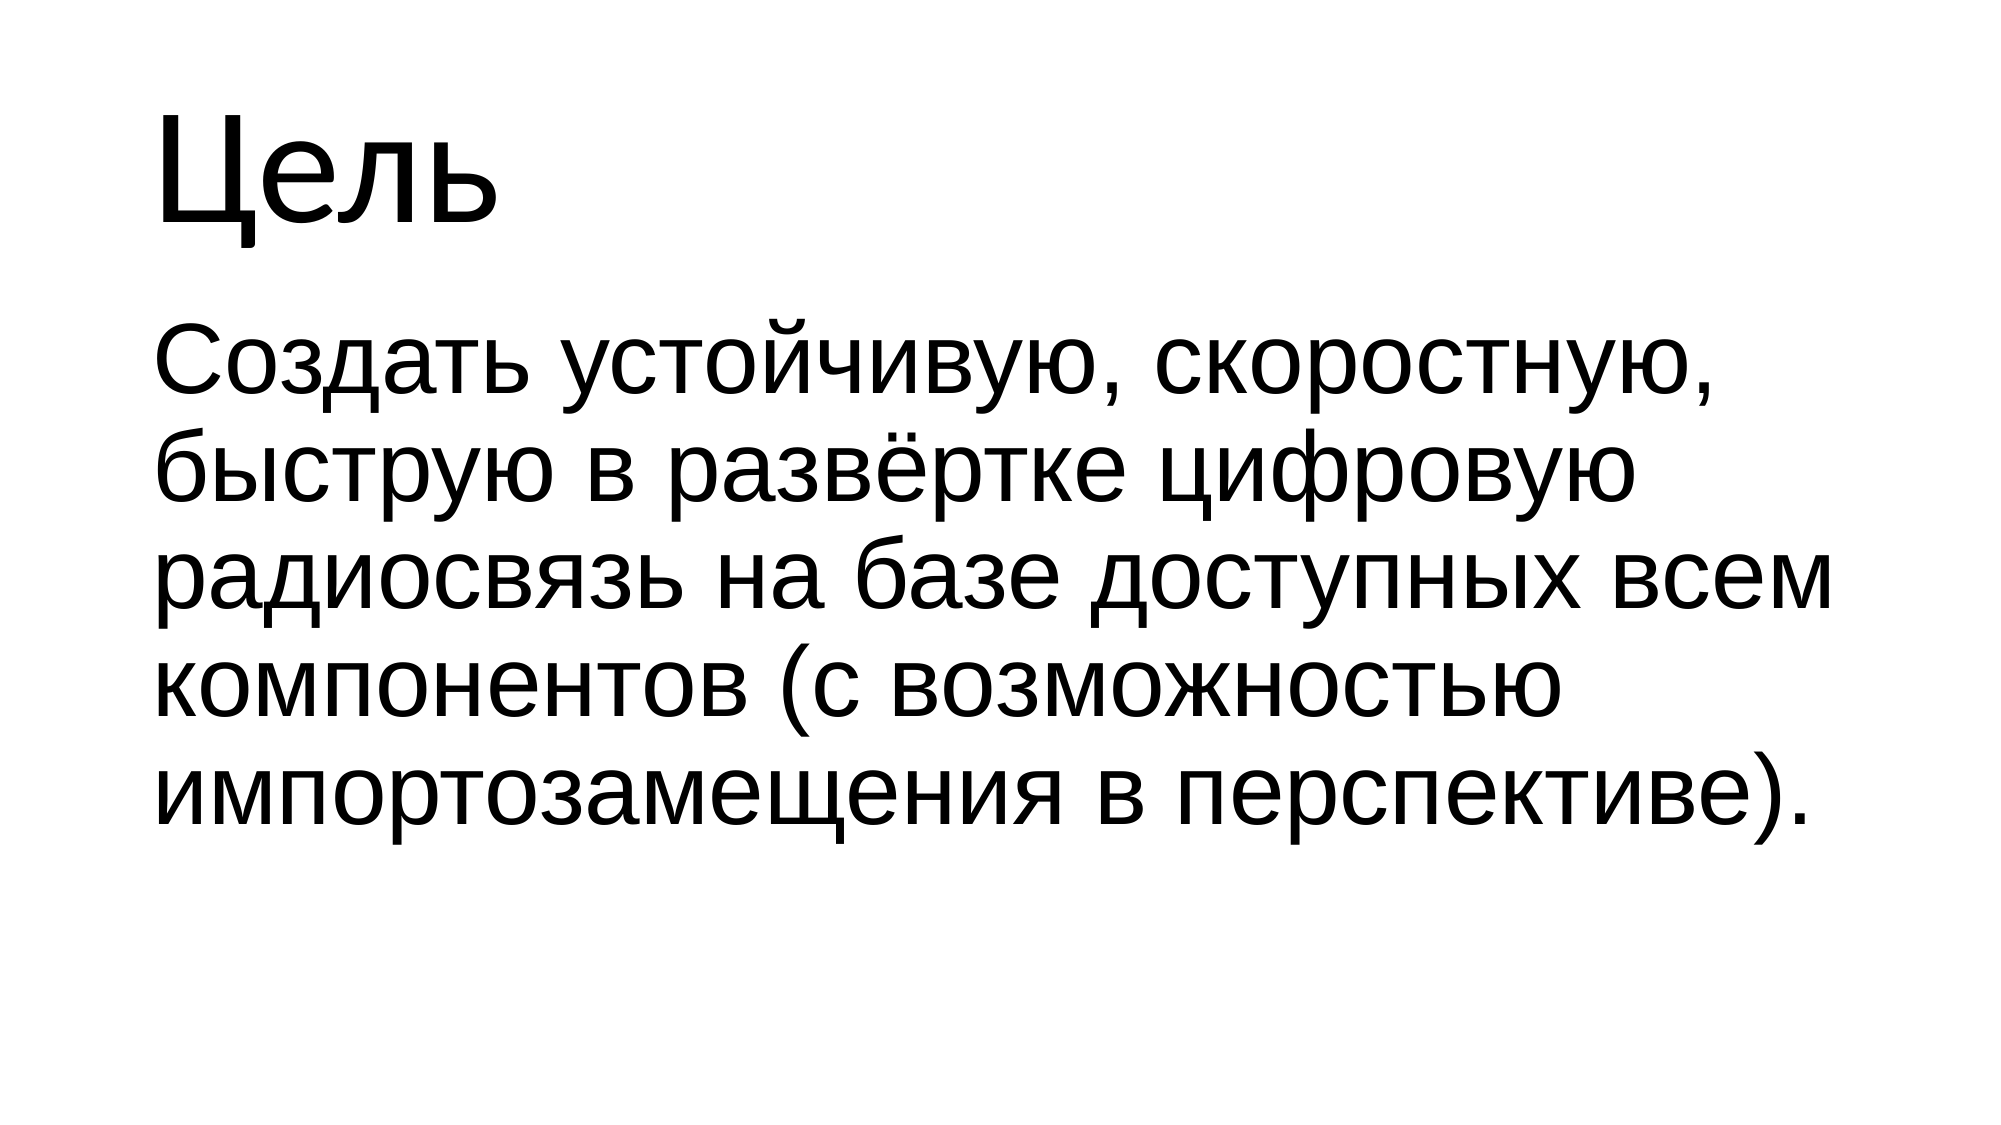

# Цель
Создать устойчивую, скоростную, быструю в развёртке цифровую радиосвязь на базе доступных всем компонентов (с возможностью импортозамещения в перспективе).